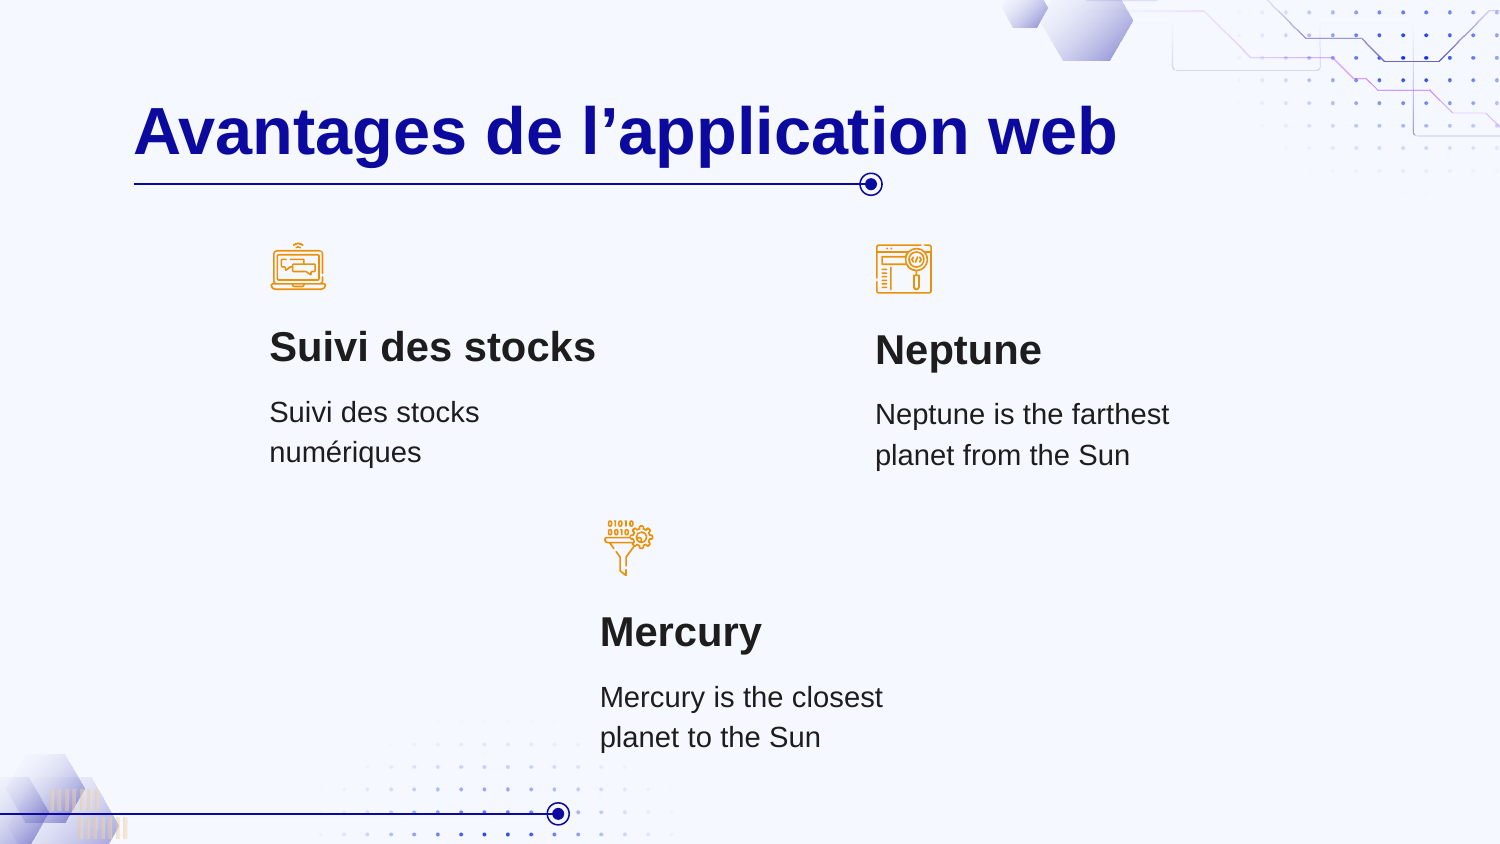

# Avantages de l’application web

Suivi des stocks
Neptune
Suivi des stocks numériques
Neptune is the farthest planet from the Sun

Mercury
Mercury is the closest planet to the Sun